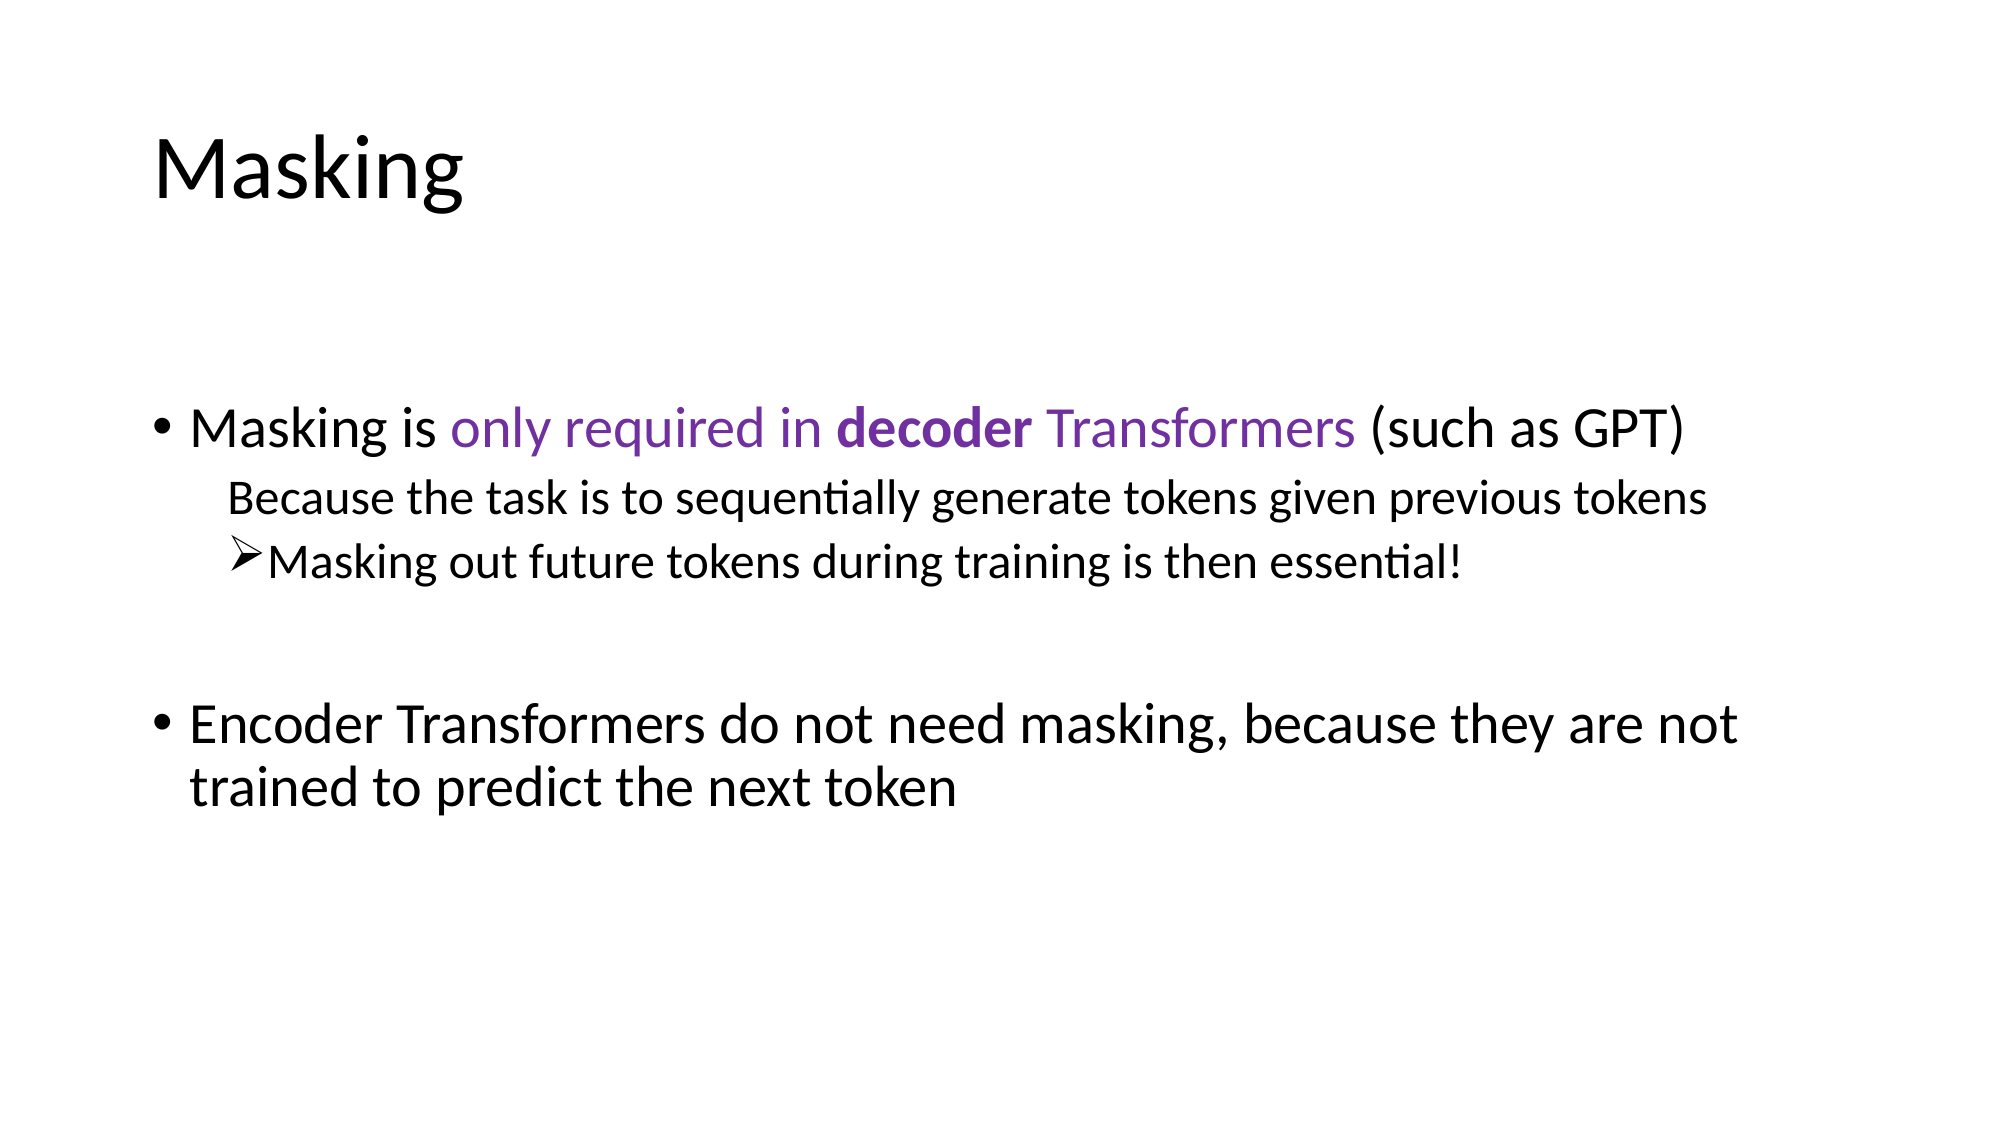

# Masking

Masking is only required in decoder Transformers (such as GPT)
Because the task is to sequentially generate tokens given previous tokens
Masking out future tokens during training is then essential!

Encoder Transformers do not need masking, because they are not trained to predict the next token